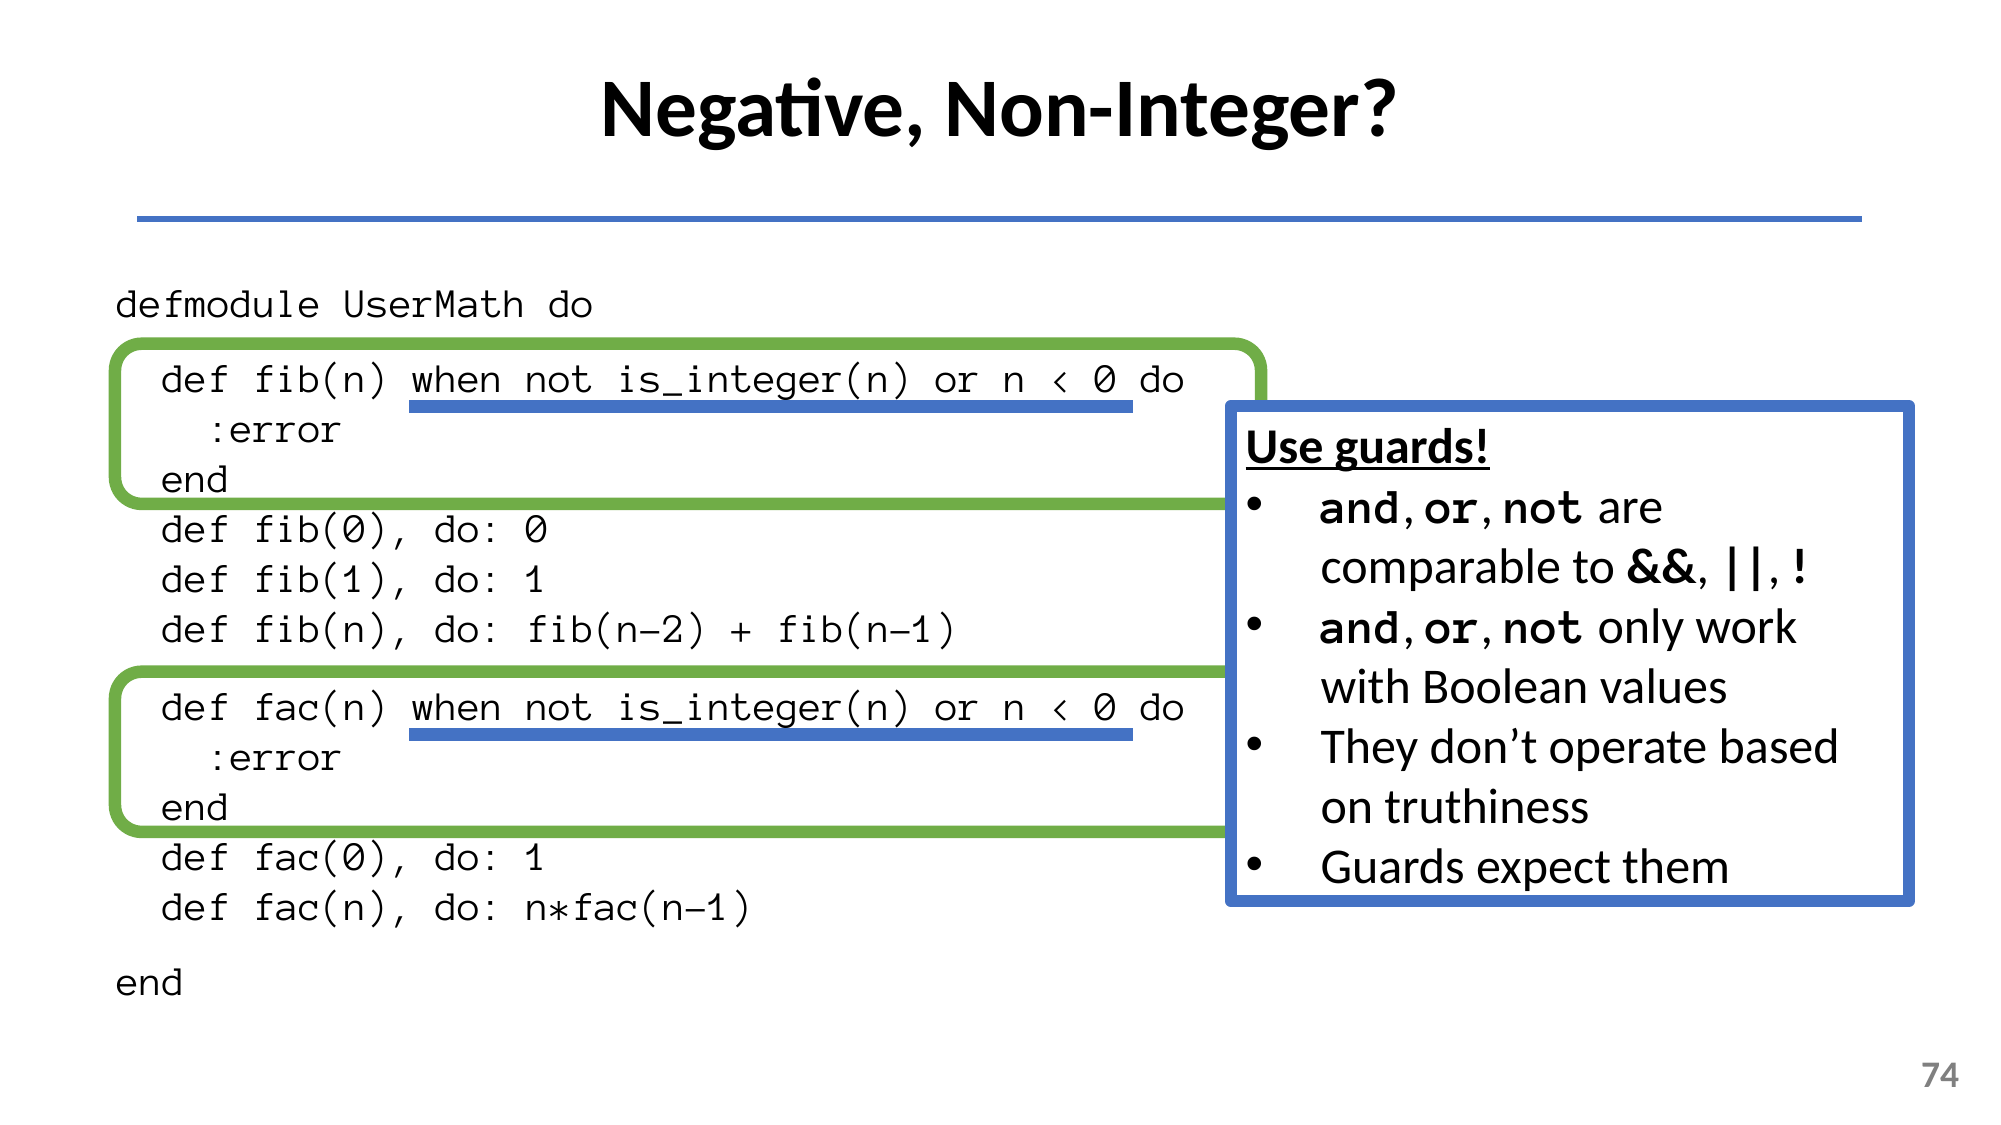

Negative, Non-Integer?
defmodule UserMath do

  def fib(n) when not is_integer(n) or n < 0 do
    :error
  end
  def fib(0), do: 0
  def fib(1), do: 1
  def fib(n), do: fib(n-2) + fib(n-1)

  def fac(n) when not is_integer(n) or n < 0 do
    :error
  end
  def fac(0), do: 1
  def fac(n), do: n*fac(n-1)

end

Use guards!
and, or, not are comparable to &&, ||, !
and, or, not only work with Boolean values
They don’t operate based on truthiness
Guards expect them

74